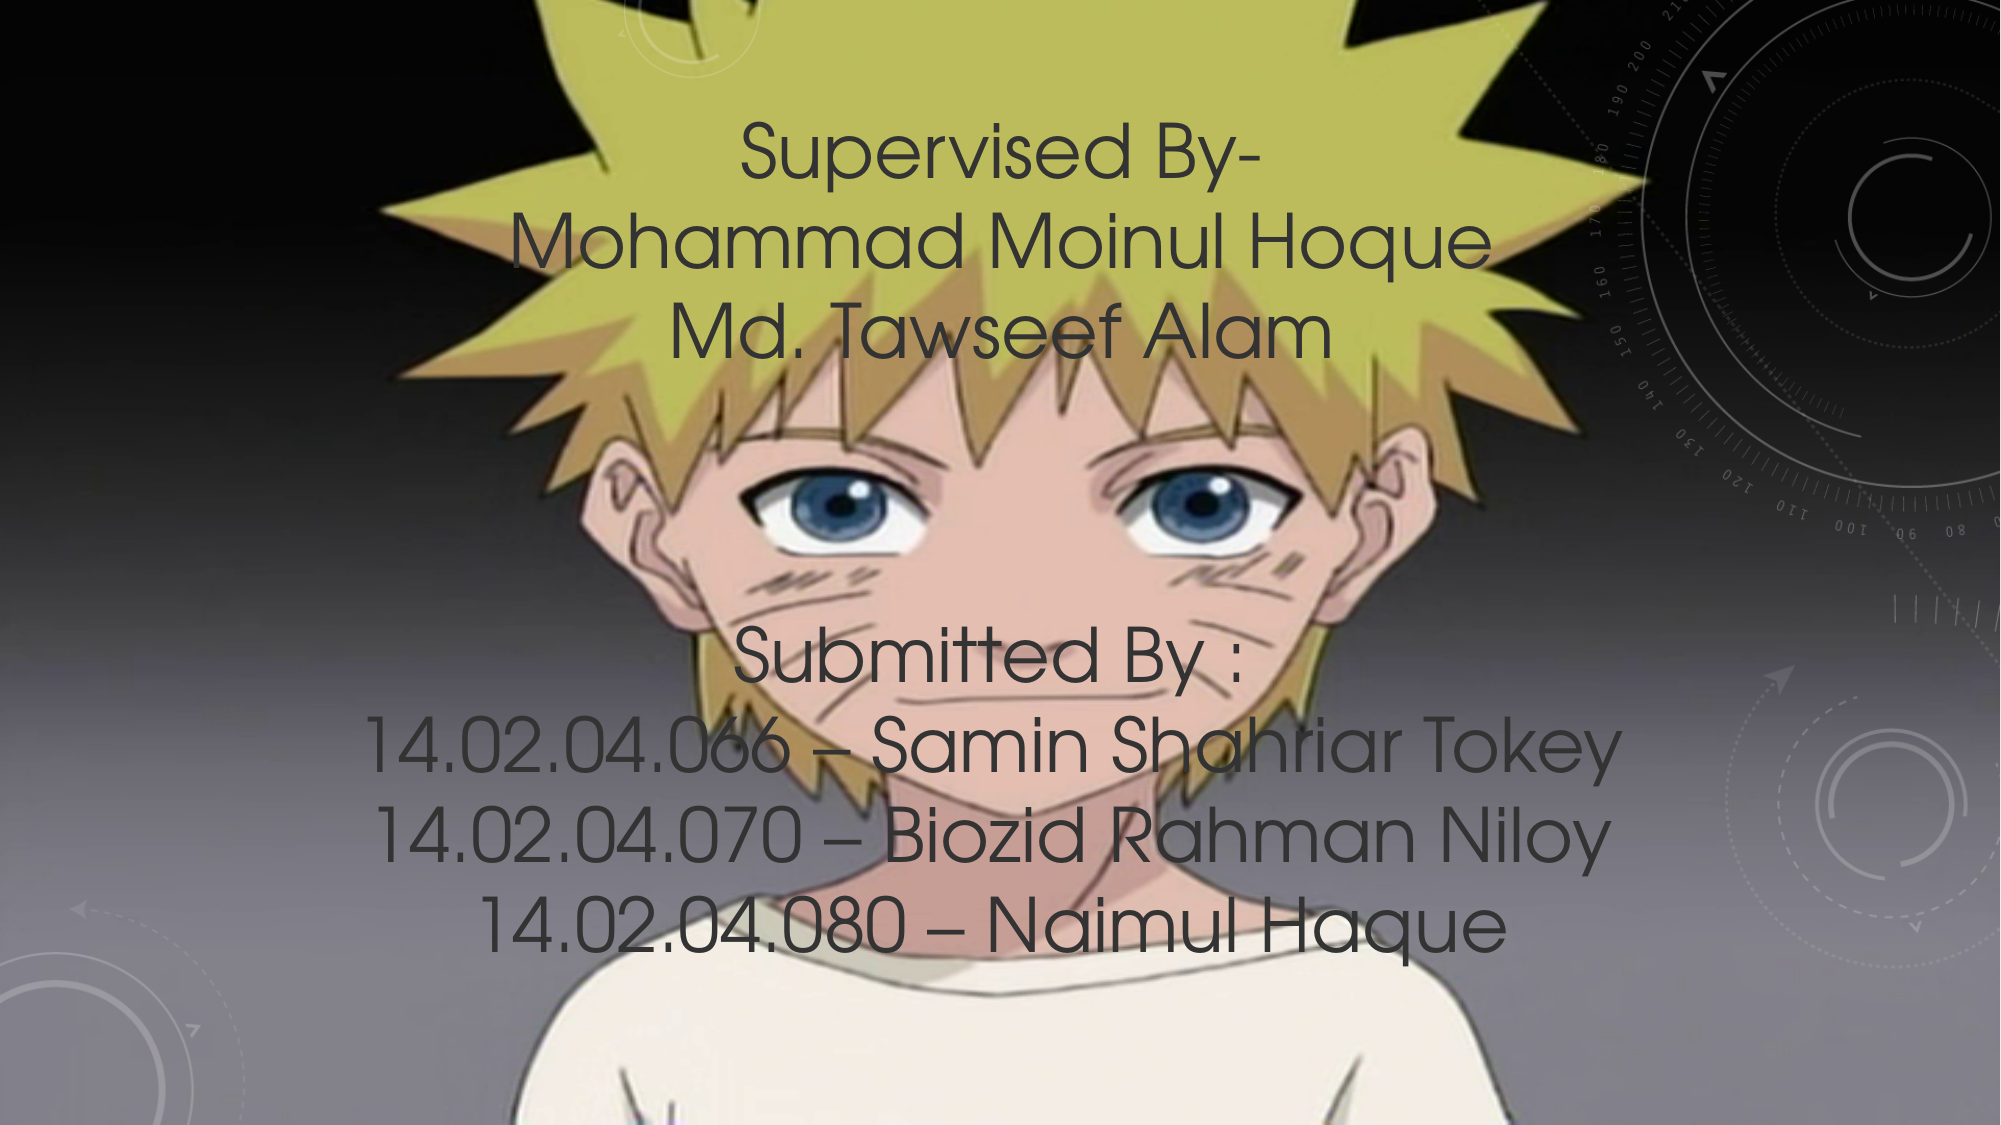

Supervised By-
Mohammad Moinul Hoque
Md. Tawseef Alam

Submitted By :
14.02.04.066 – Samin Shahriar Tokey
14.02.04.070 – Biozid Rahman Niloy
14.02.04.080 – Naimul Haque